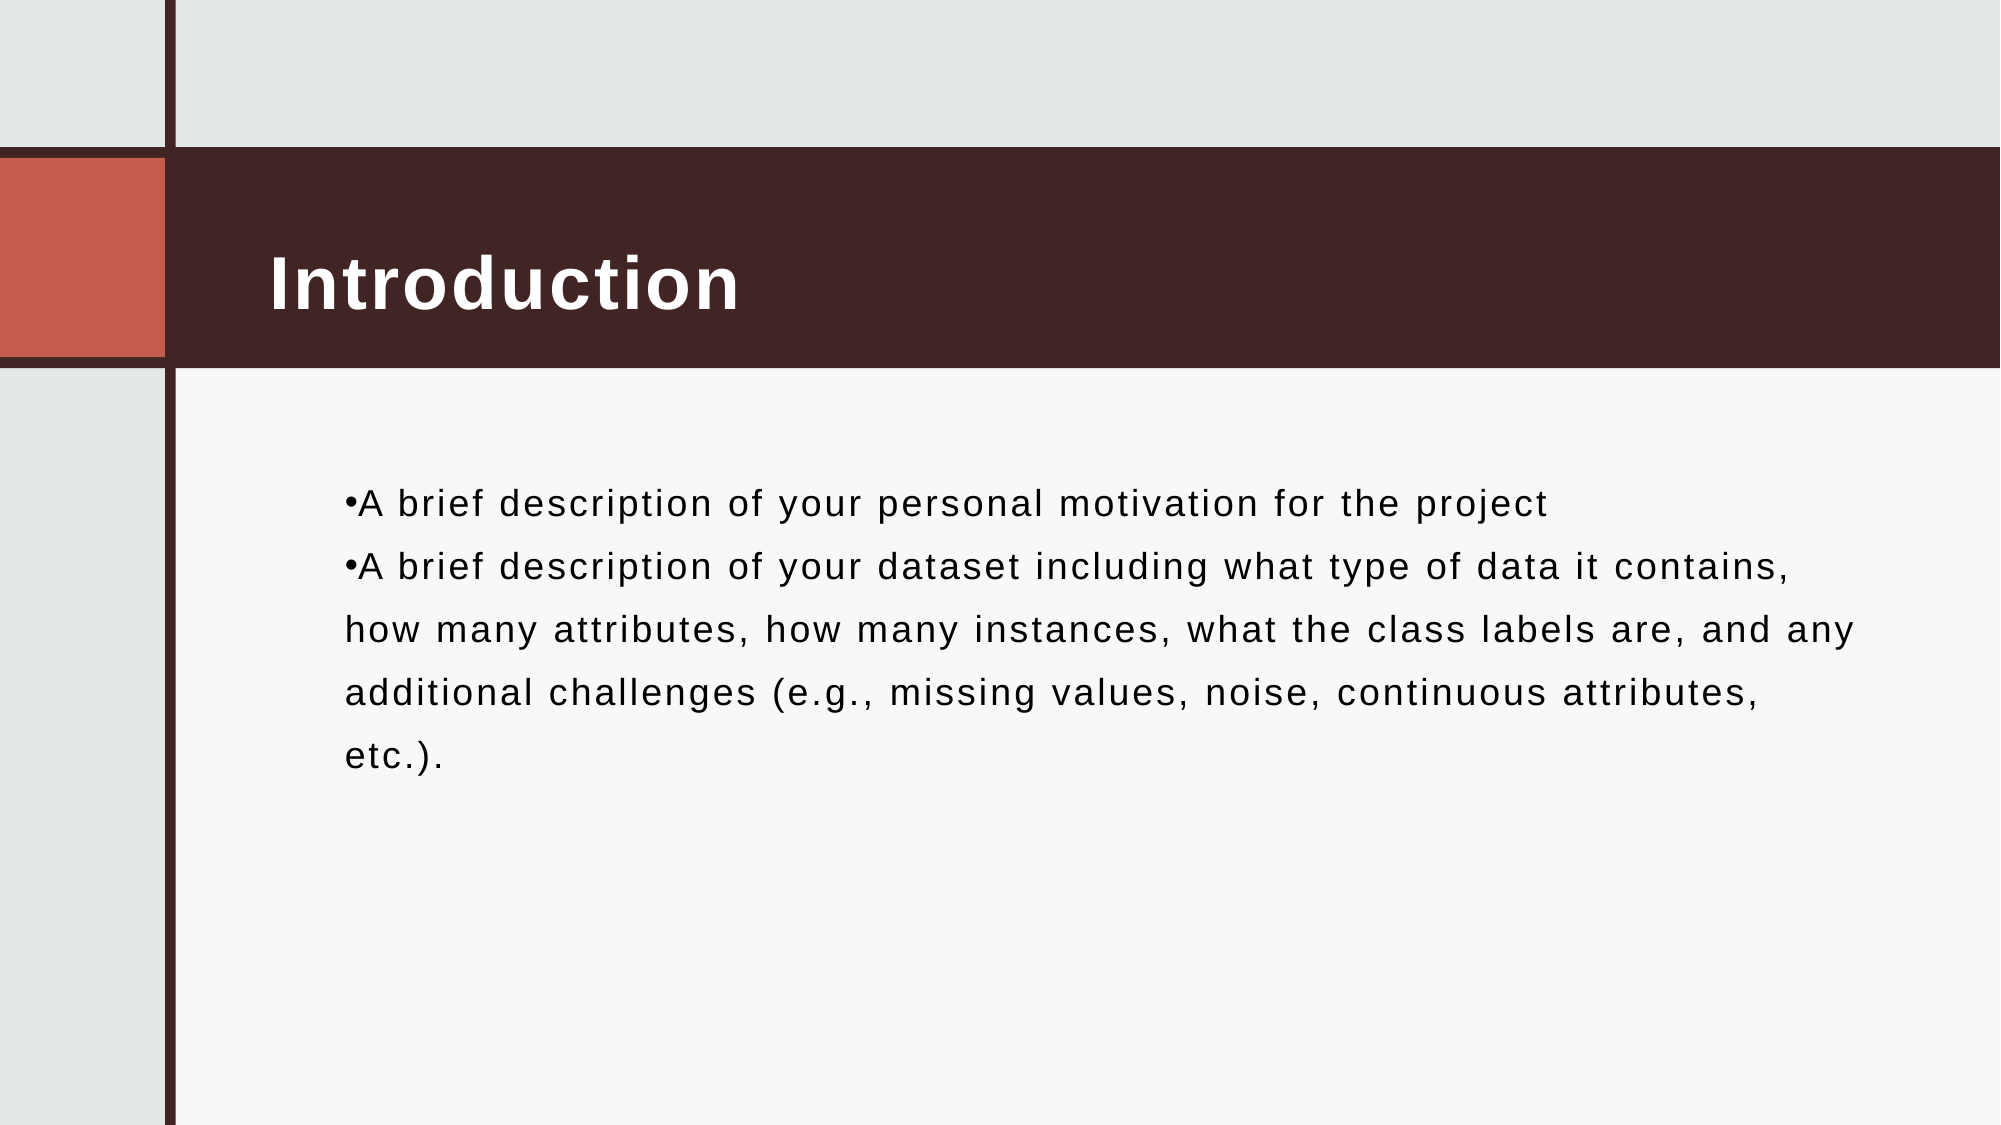

# Introduction

A brief description of your personal motivation for the project
A brief description of your dataset including what type of data it contains, how many attributes, how many instances, what the class labels are, and any additional challenges (e.g., missing values, noise, continuous attributes, etc.).